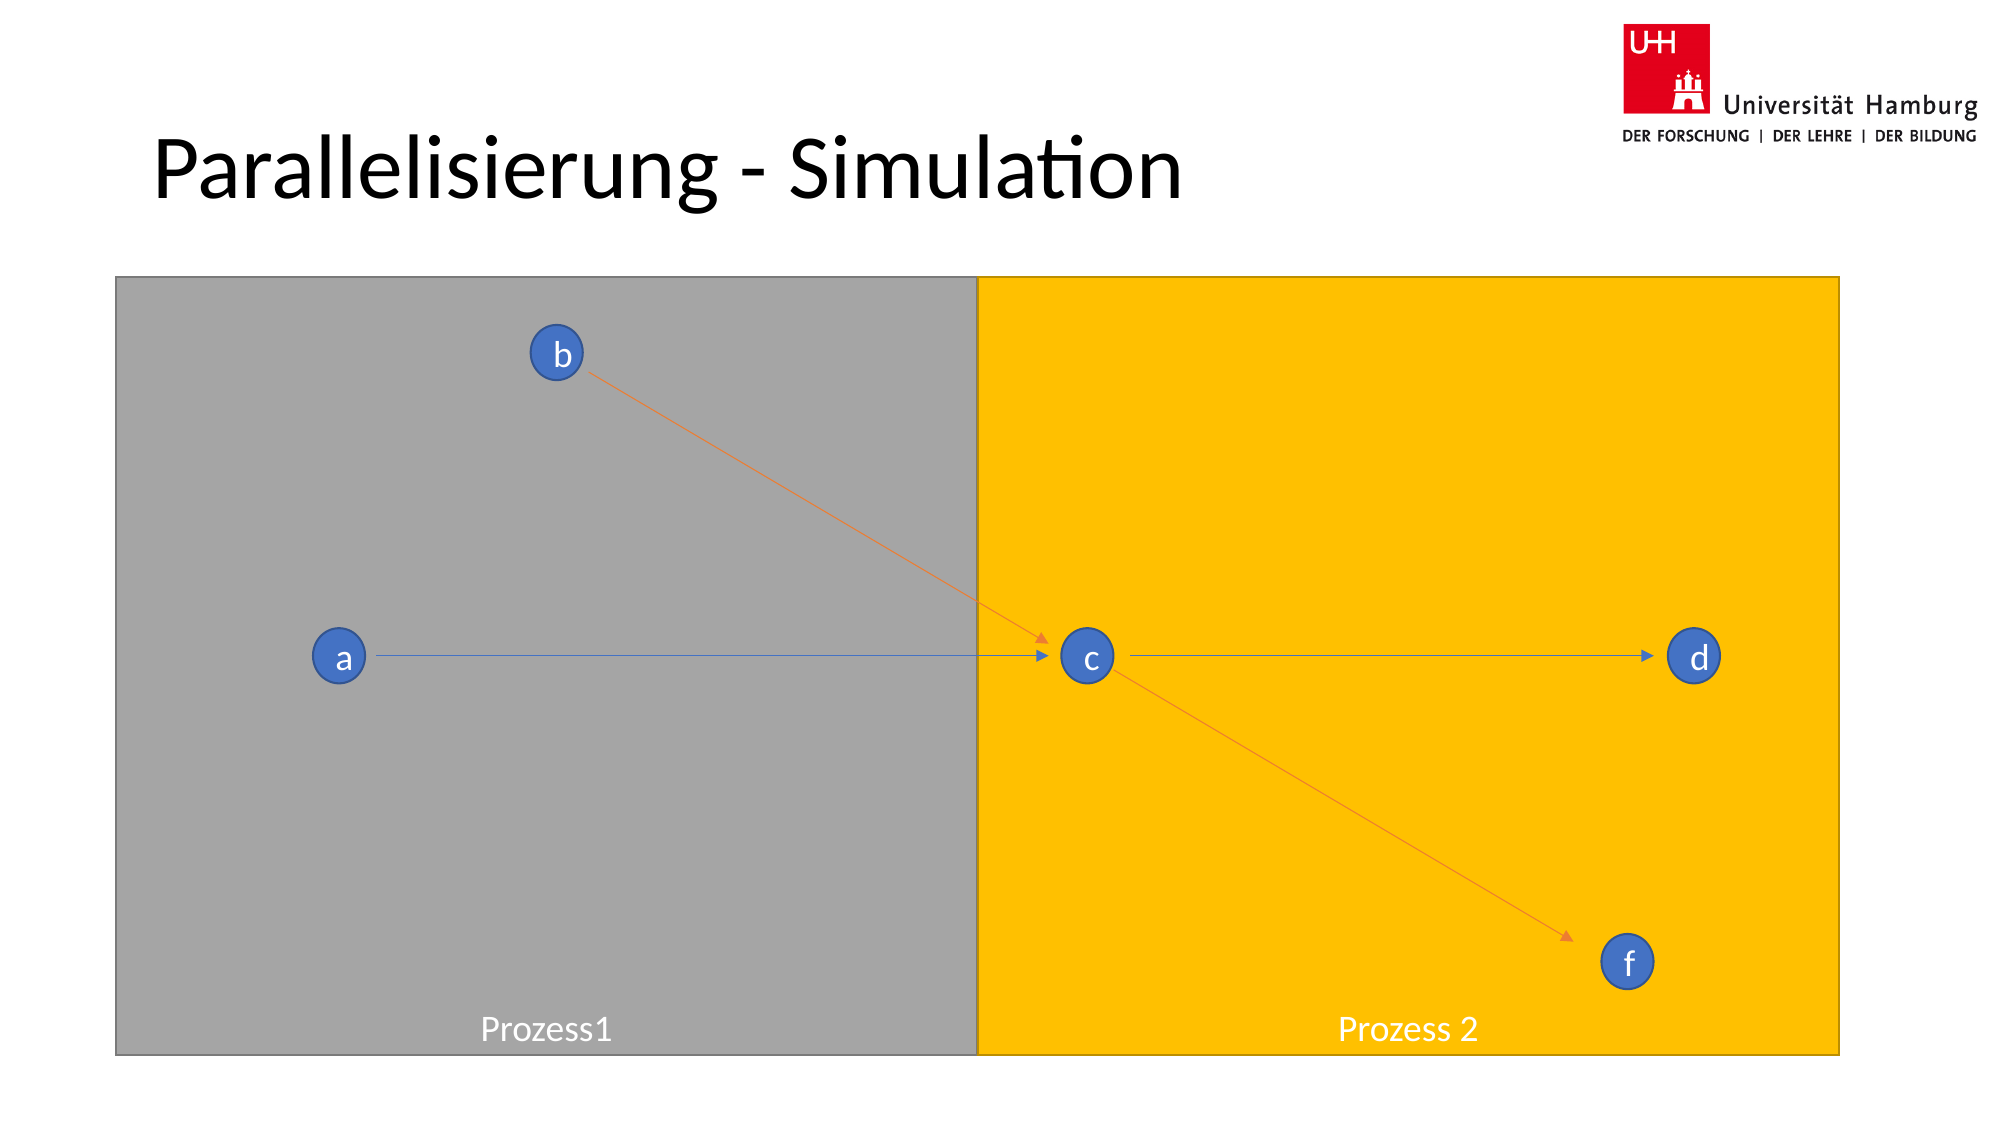

# Parallelisierung - Simulation

Prozess1

Prozess 2
b
c
d
a
f